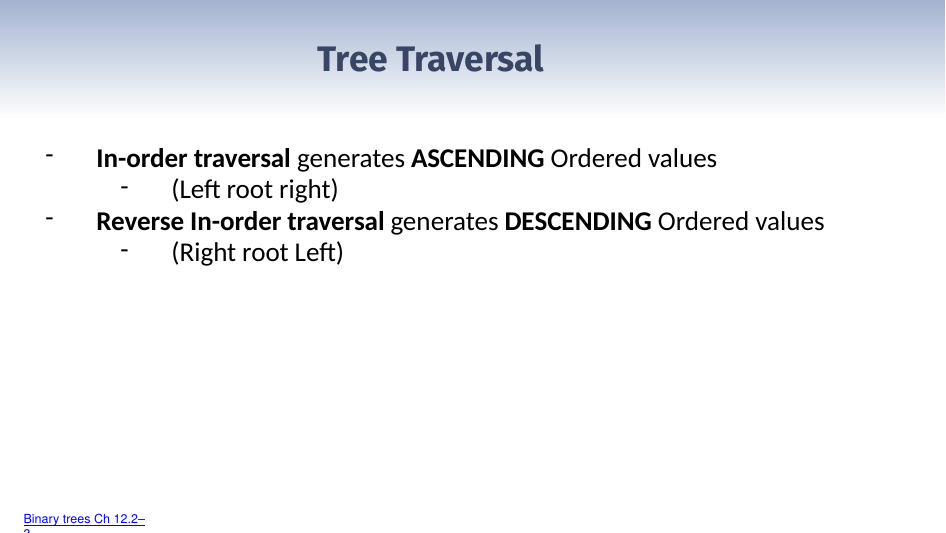

# Tree Traversal
In-order traversal generates ASCENDING Ordered values
(Left root right)
Reverse In-order traversal generates DESCENDING Ordered values
(Right root Left)
Binary trees Ch 12.2–3